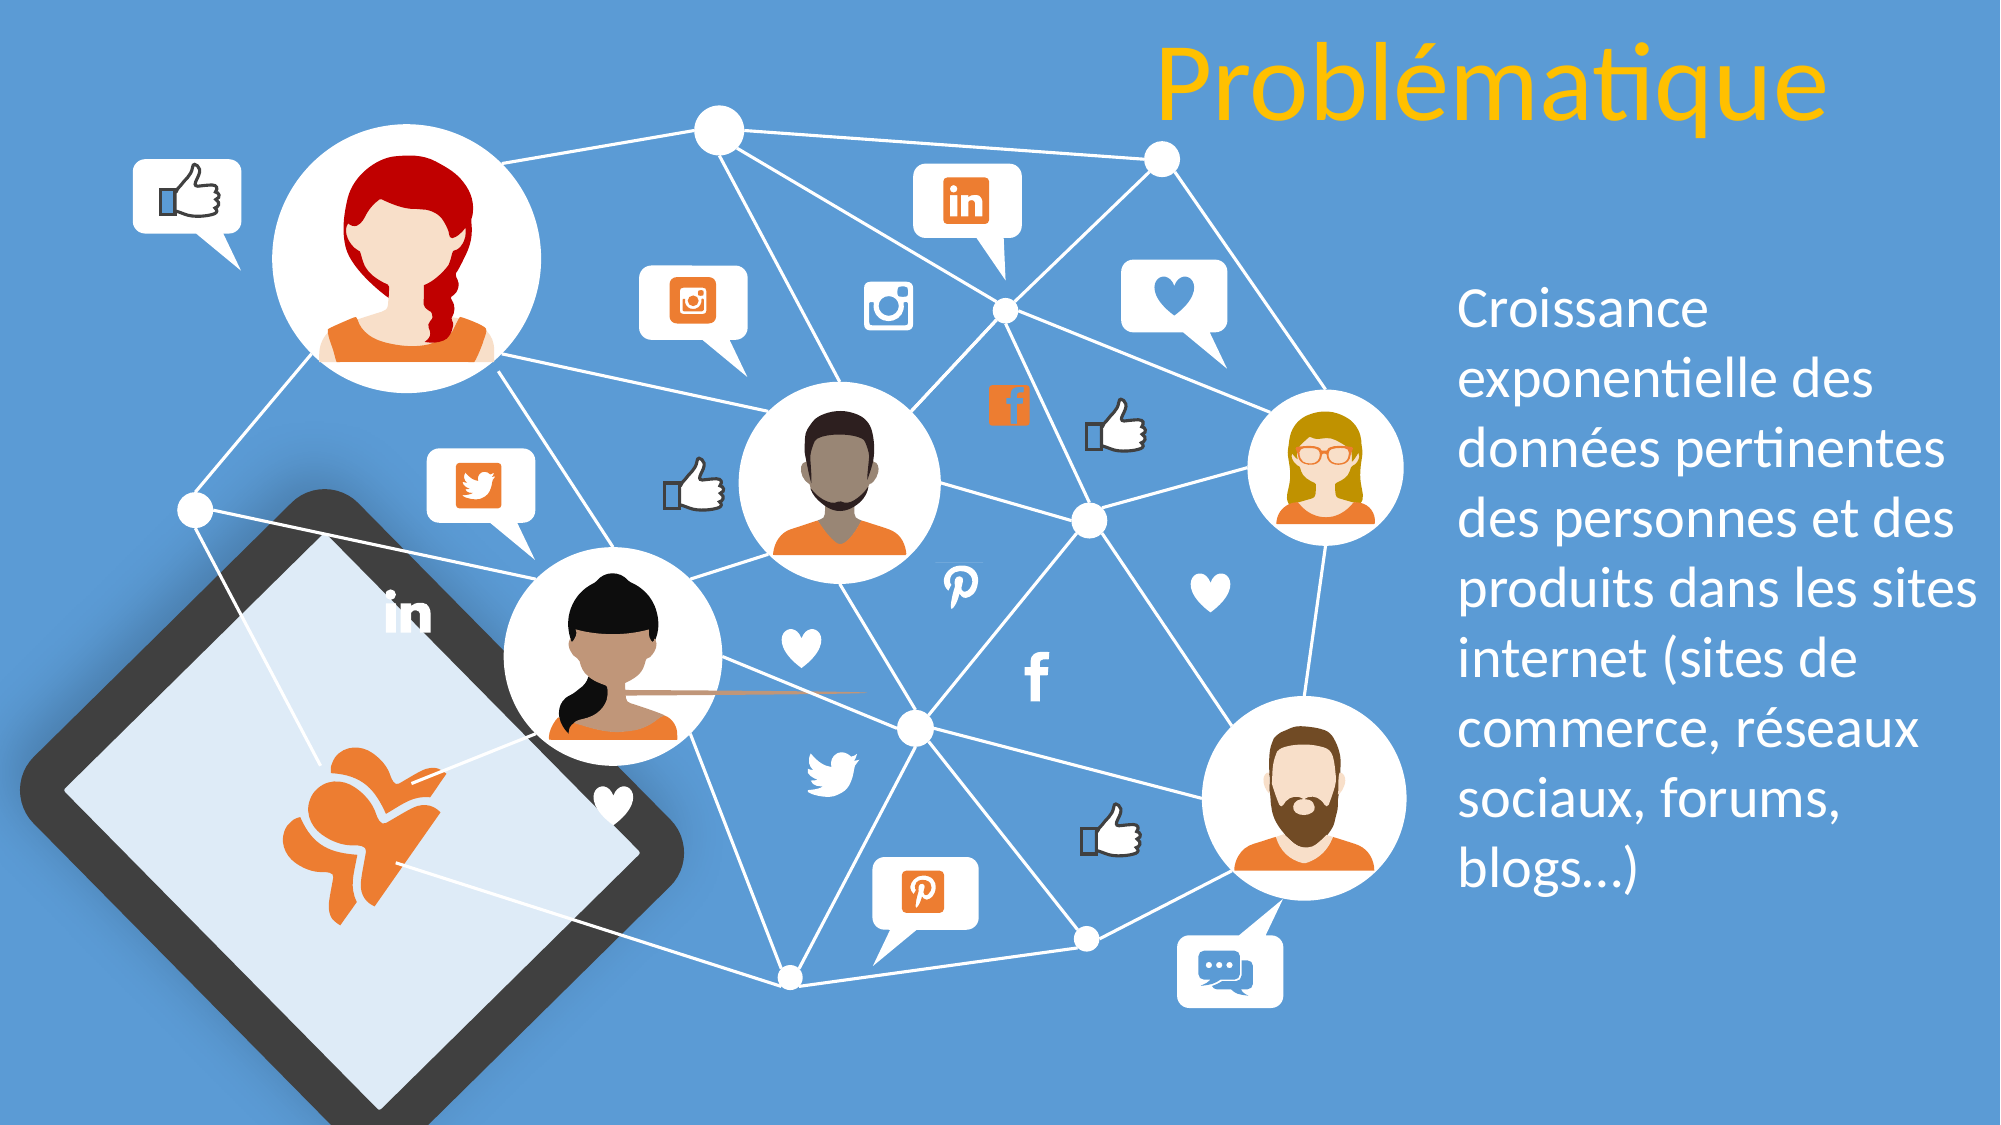

Problématique

Croissance exponentielle des données pertinentes des personnes et des produits dans les sites internet (sites de commerce, réseaux sociaux, forums,
blogs…)